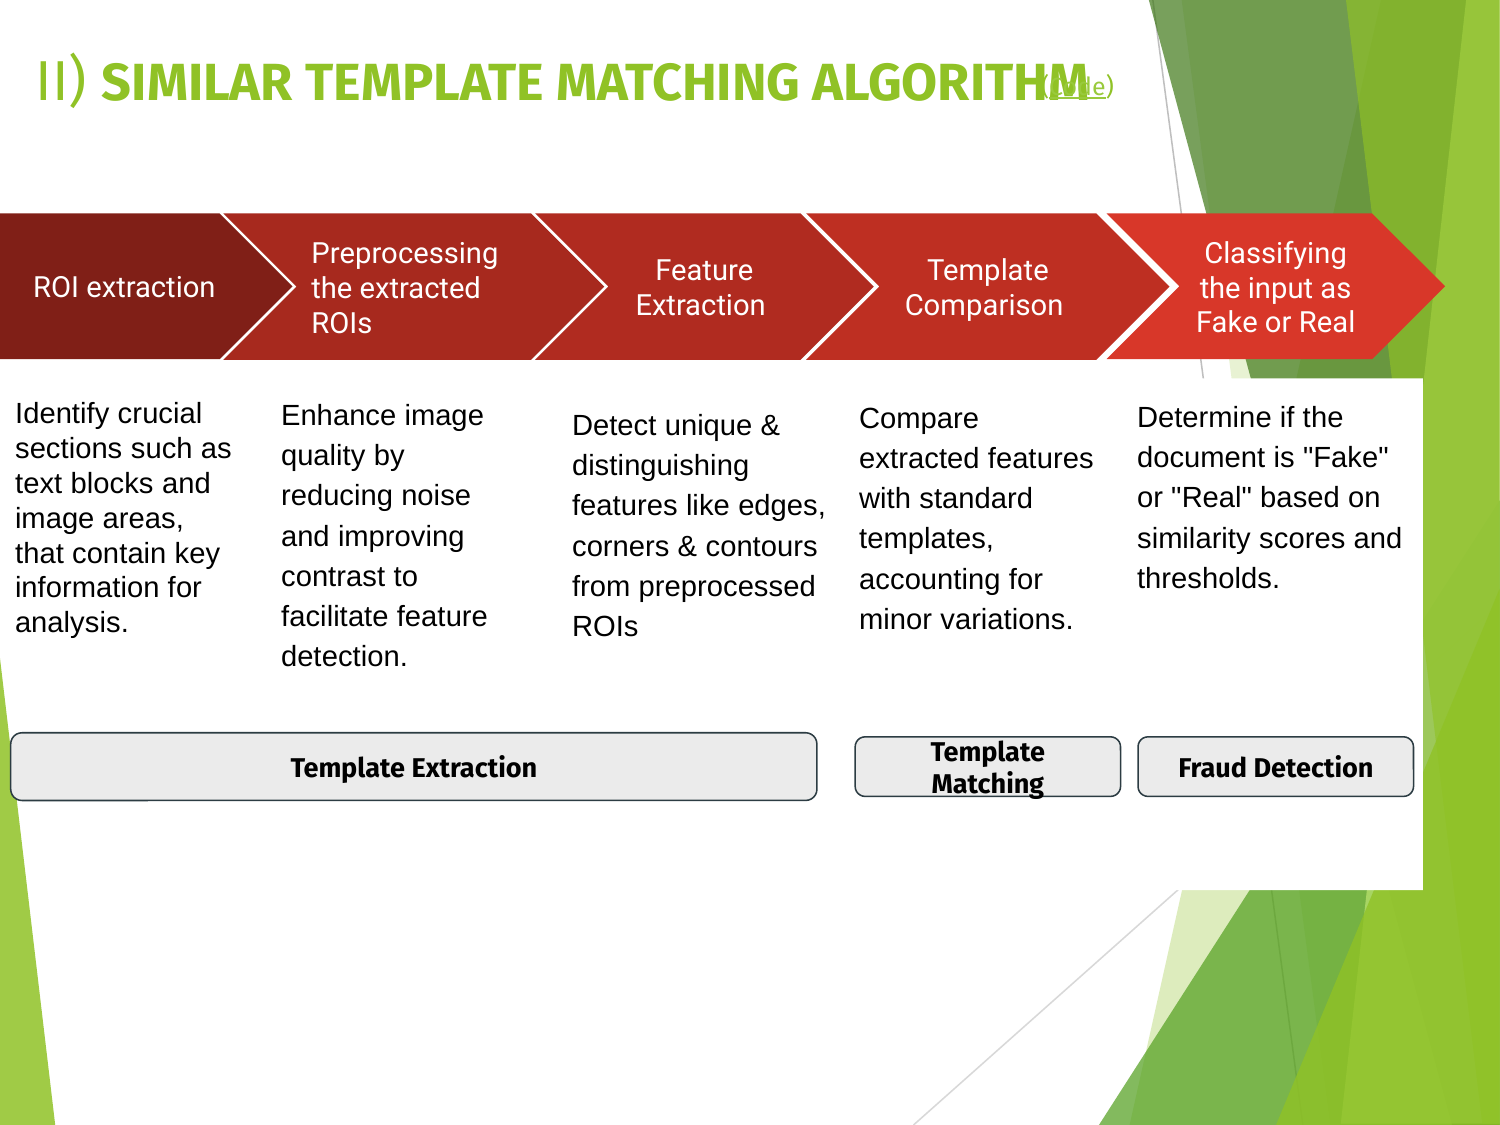

# II) SIMILAR TEMPLATE MATCHING ALGORITHM

(Code)

Classifying the input as Fake or Real
Determine if the document is "Fake" or "Real" based on similarity scores and thresholds.

ROI extraction

Preprocessing the extracted ROIs
Enhance image quality by reducing noise and improving contrast to facilitate feature detection.
Feature Extraction
Detect unique & distinguishing features like edges, corners & contours from preprocessed ROIs
Template Comparison
Compare extracted features with standard templates, accounting for minor variations.
Identify crucial sections such as text blocks and image areas, that contain key information for analysis.

Template Extraction
Template Matching
Fraud Detection